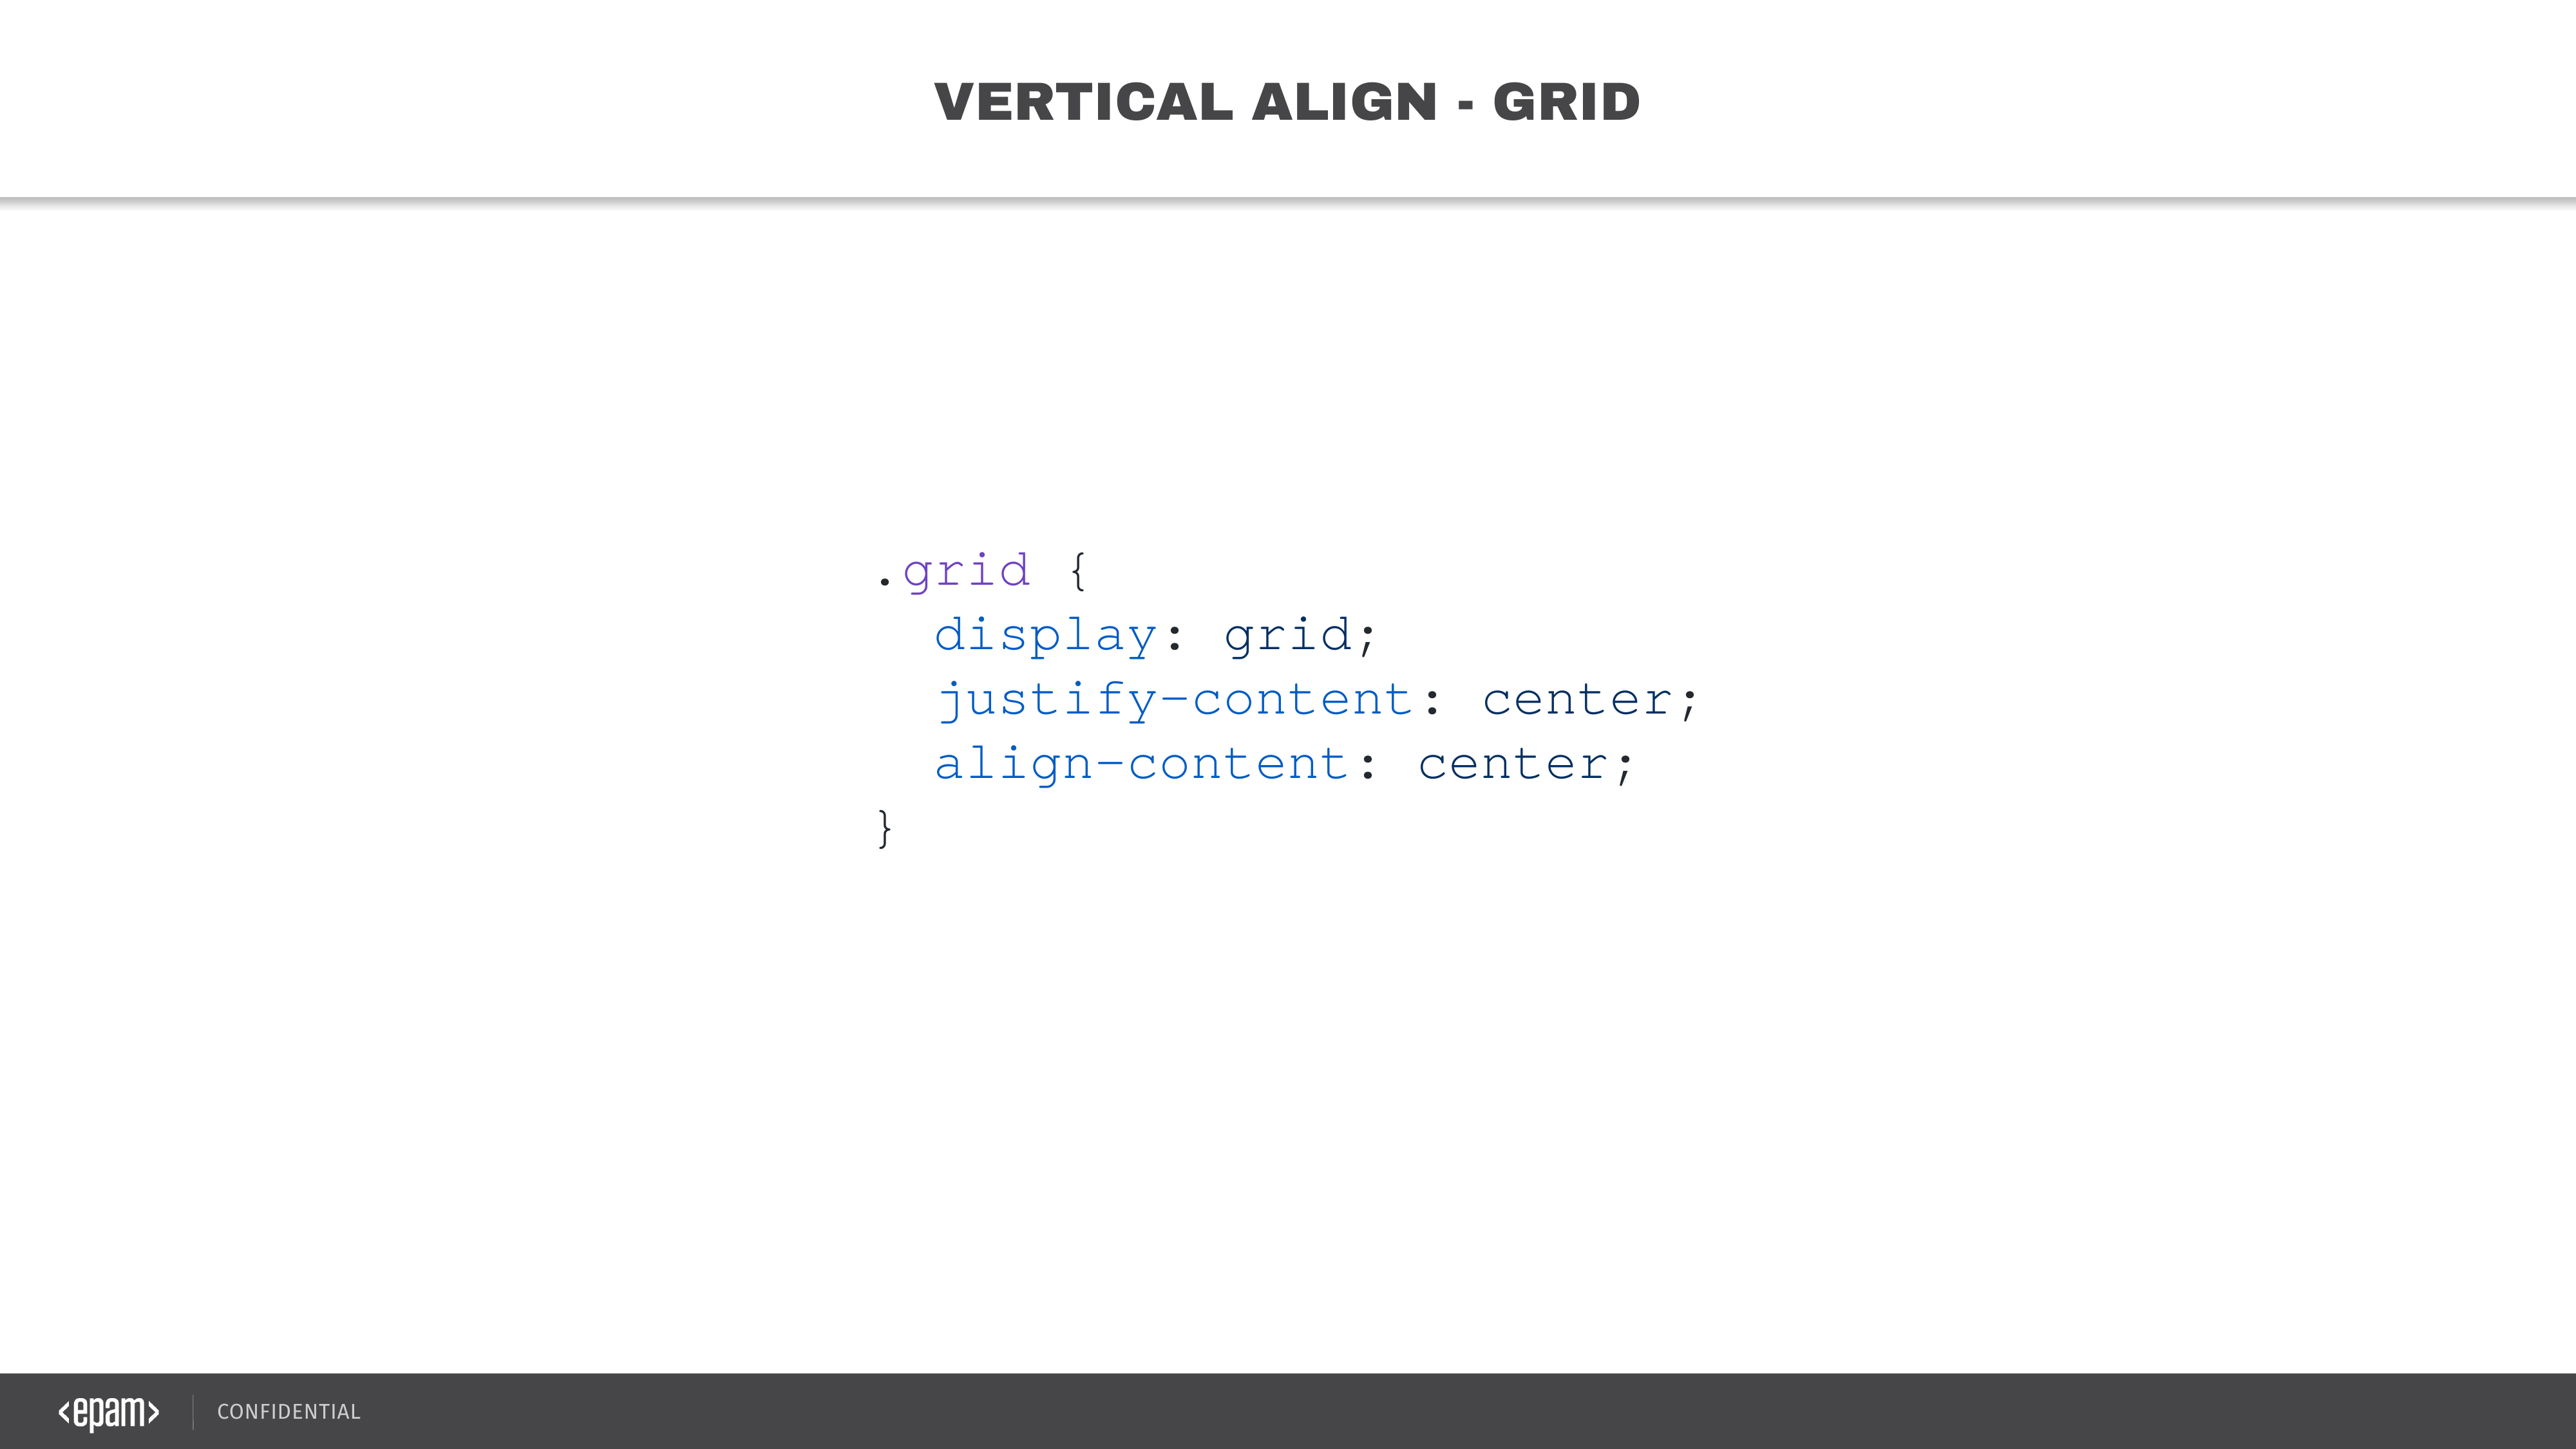

VERTICAL ALIGN - grid
.grid {
  display: grid;
  justify-content: center;
  align-content: center;
}